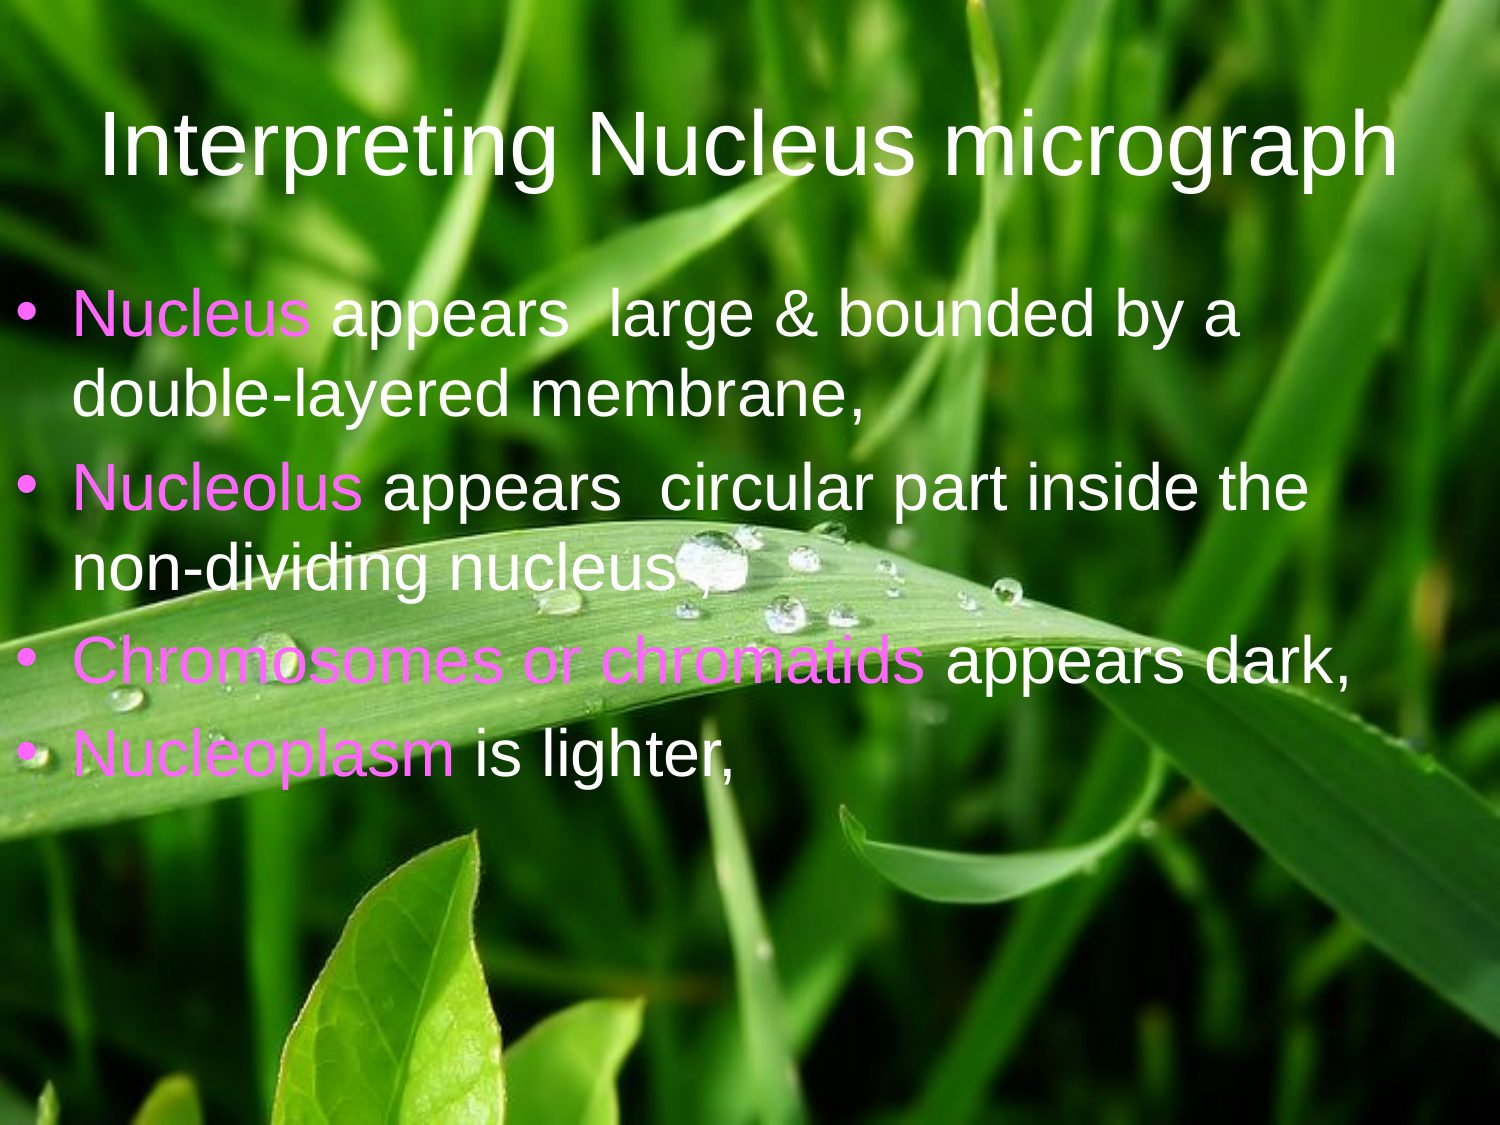

# Interpreting Nucleus micrograph
Nucleus appears  large & bounded by a double-layered membrane,
Nucleolus appears  circular part inside the  non-dividing nucleus ,
Chromosomes or chromatids appears dark,
Nucleoplasm is lighter,